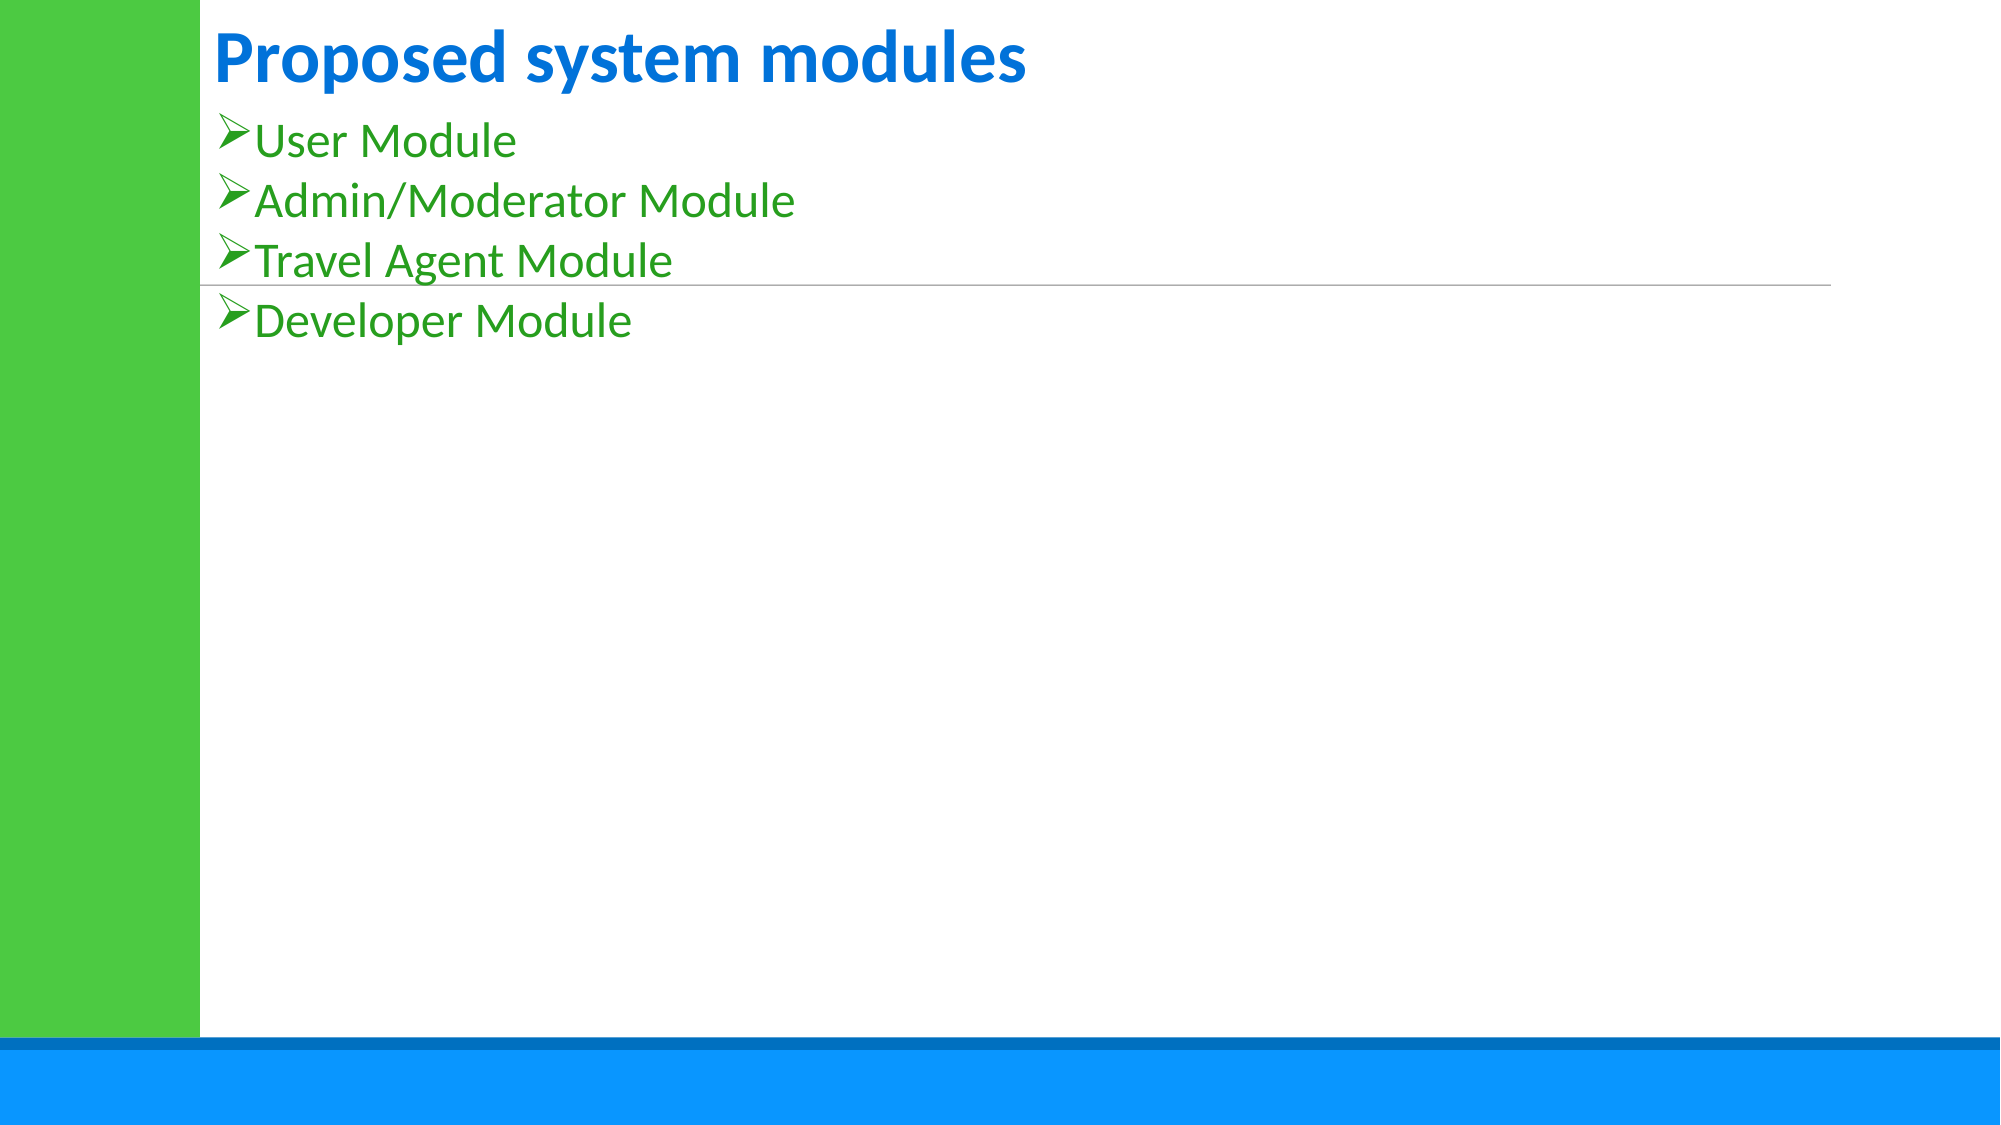

Proposed system modules
User Module
Admin/Moderator Module
Travel Agent Module
Developer Module